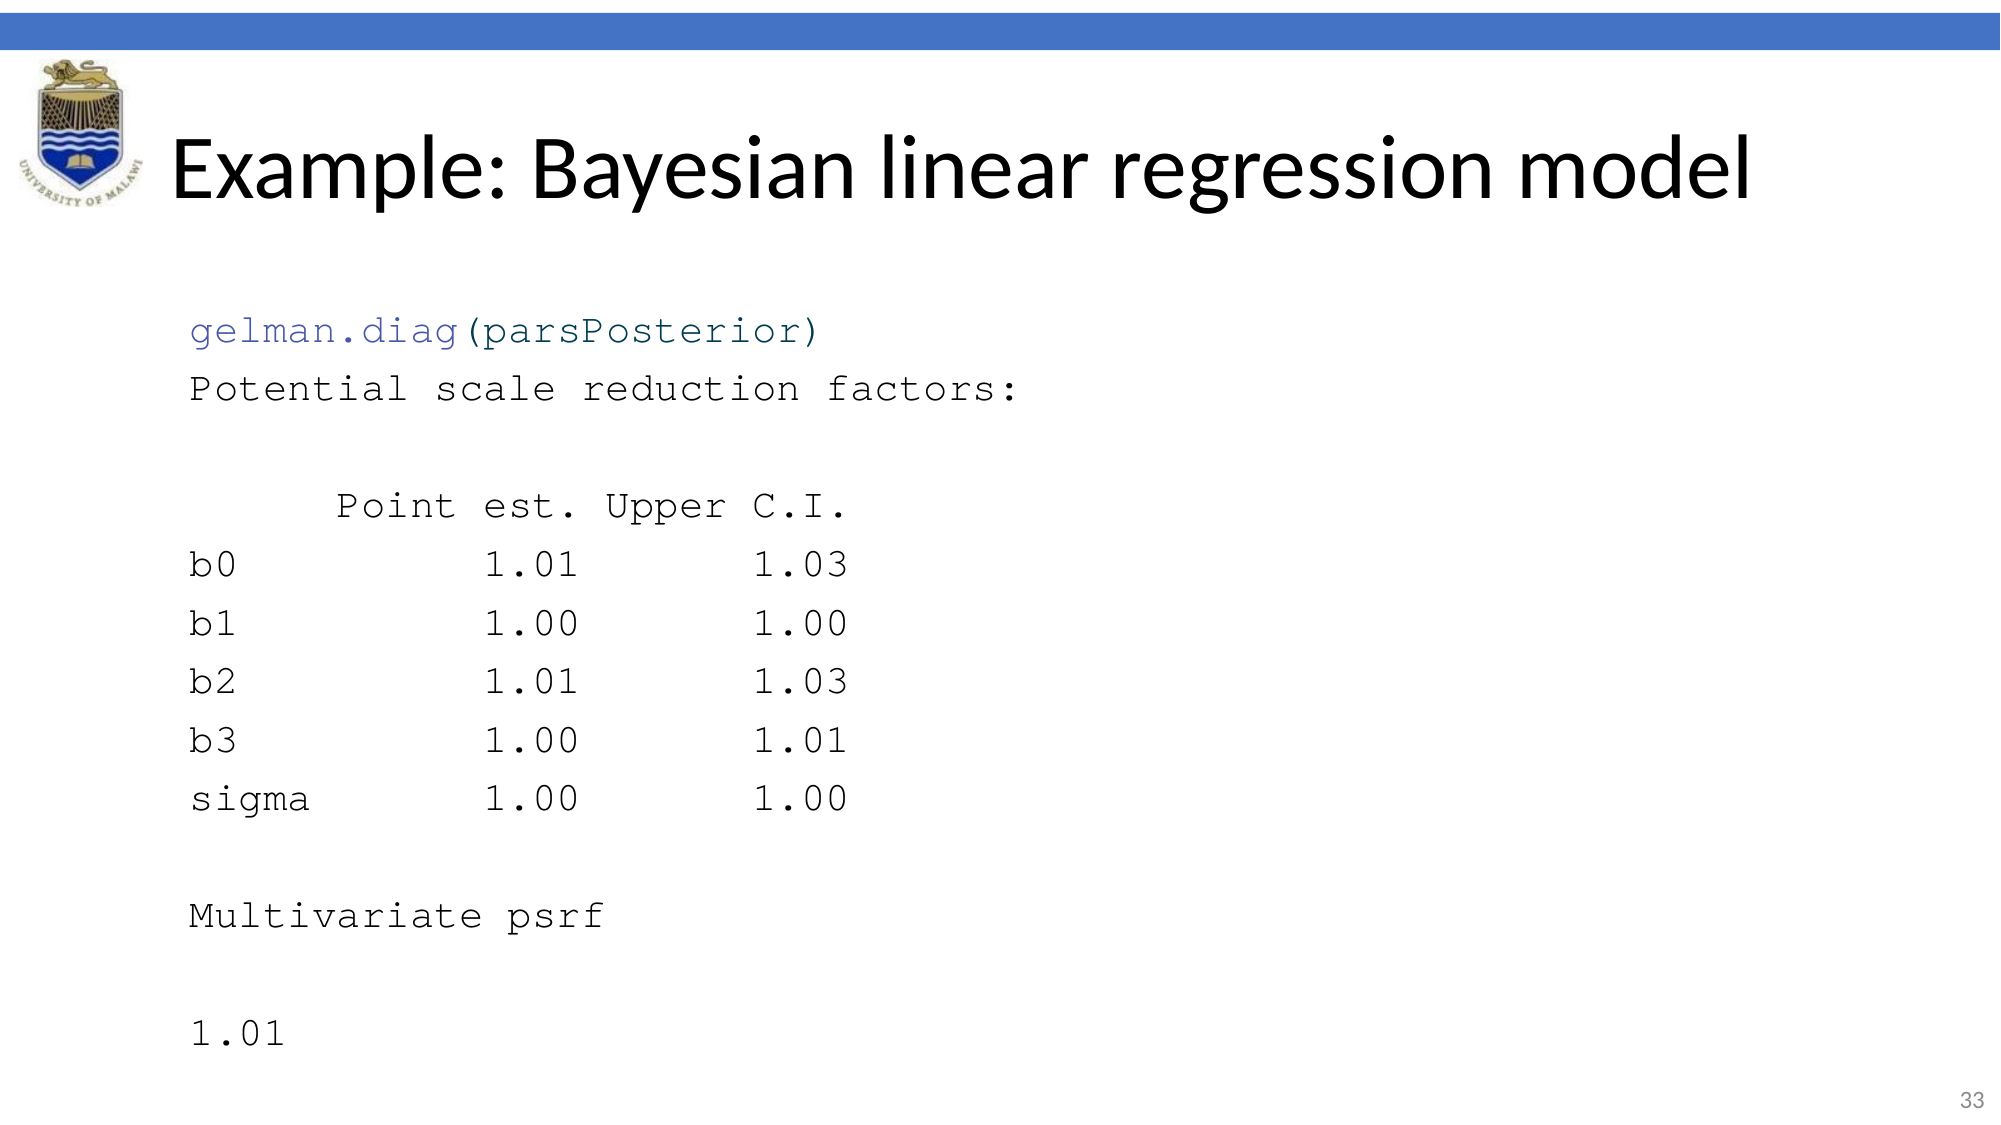

# Example: Bayesian linear regression model
gelman.diag(parsPosterior)
Potential scale reduction factors:

      Point est. Upper C.I.
b0          1.01       1.03
b1          1.00       1.00
b2          1.01       1.03
b3          1.00       1.01
sigma       1.00       1.00

Multivariate psrf

1.01
33